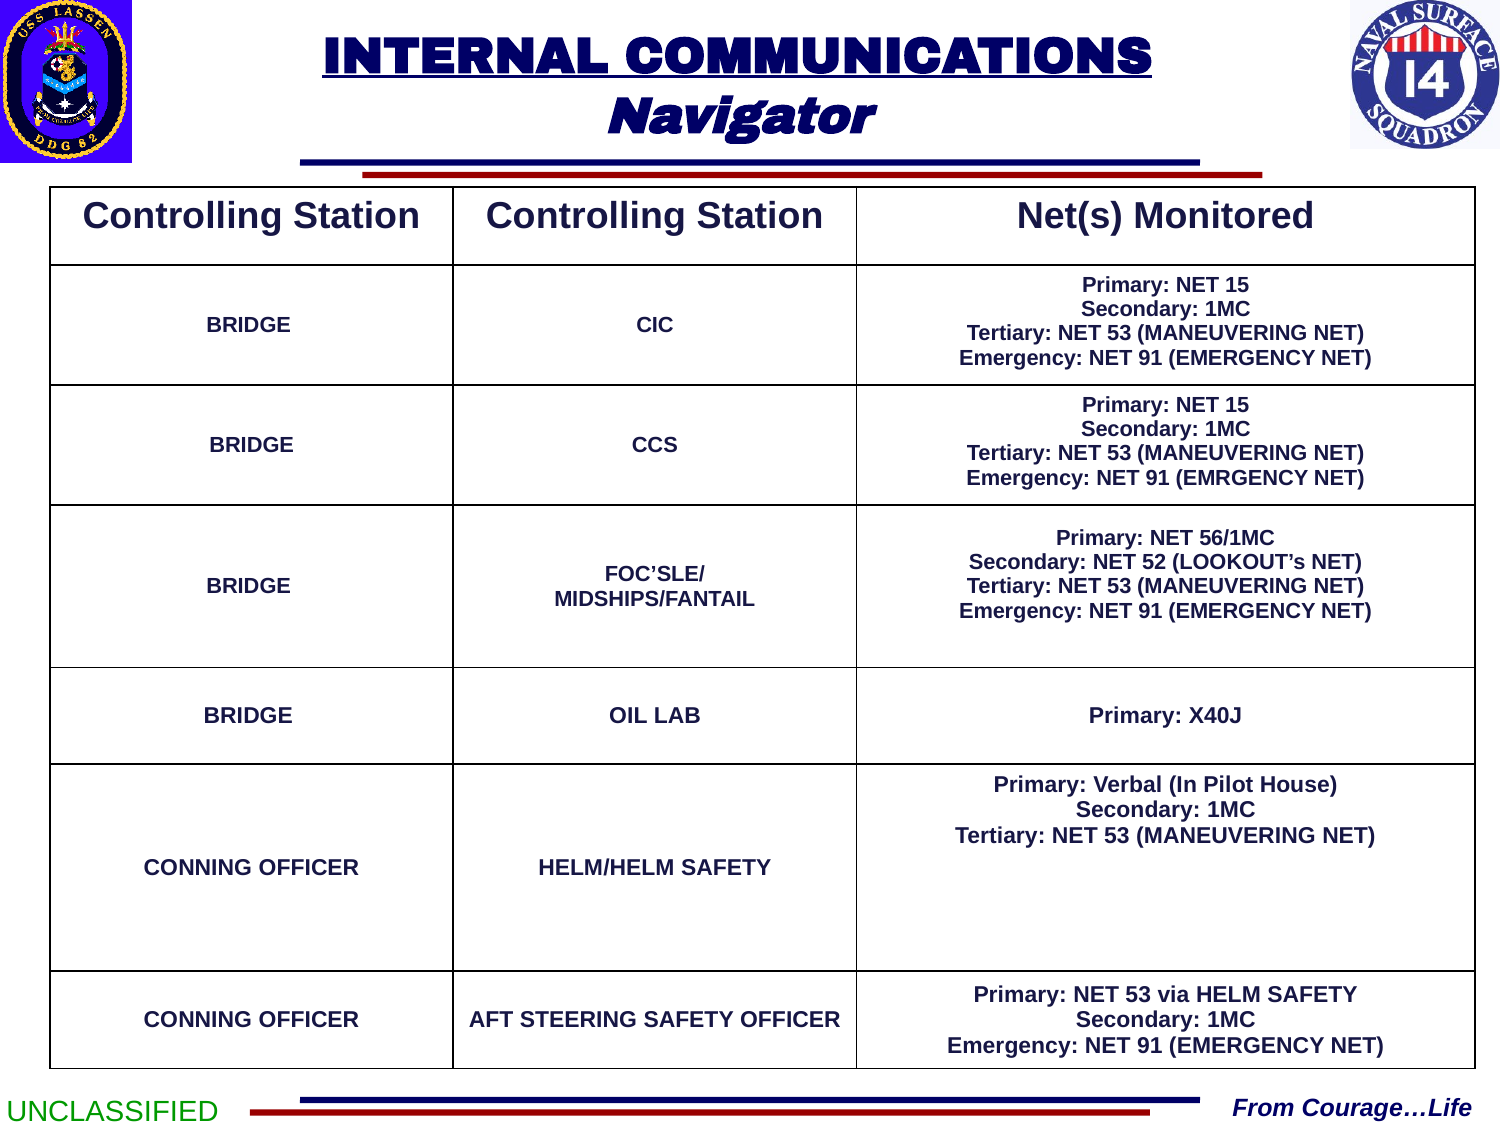

INTERNAL COMMUNICATIONS
Navigator

| Controlling Station | Controlling Station | Net(s) Monitored |
| --- | --- | --- |
| BRIDGE | CIC | Primary: NET 15 Secondary: 1MC Tertiary: NET 53 (MANEUVERING NET) Emergency: NET 91 (EMERGENCY NET) |
| BRIDGE | CCS | Primary: NET 15 Secondary: 1MC Tertiary: NET 53 (MANEUVERING NET) Emergency: NET 91 (EMRGENCY NET) |
| BRIDGE | FOC’SLE/ MIDSHIPS/FANTAIL | Primary: NET 56/1MC Secondary: NET 52 (LOOKOUT’s NET) Tertiary: NET 53 (MANEUVERING NET) Emergency: NET 91 (EMERGENCY NET) |
| BRIDGE | OIL LAB | Primary: X40J |
| CONNING OFFICER | HELM/HELM SAFETY | Primary: Verbal (In Pilot House) Secondary: 1MC Tertiary: NET 53 (MANEUVERING NET) |
| CONNING OFFICER | AFT STEERING SAFETY OFFICER | Primary: NET 53 via HELM SAFETY Secondary: 1MC Emergency: NET 91 (EMERGENCY NET) |

UNCLASSIFIED

From Courage…Life